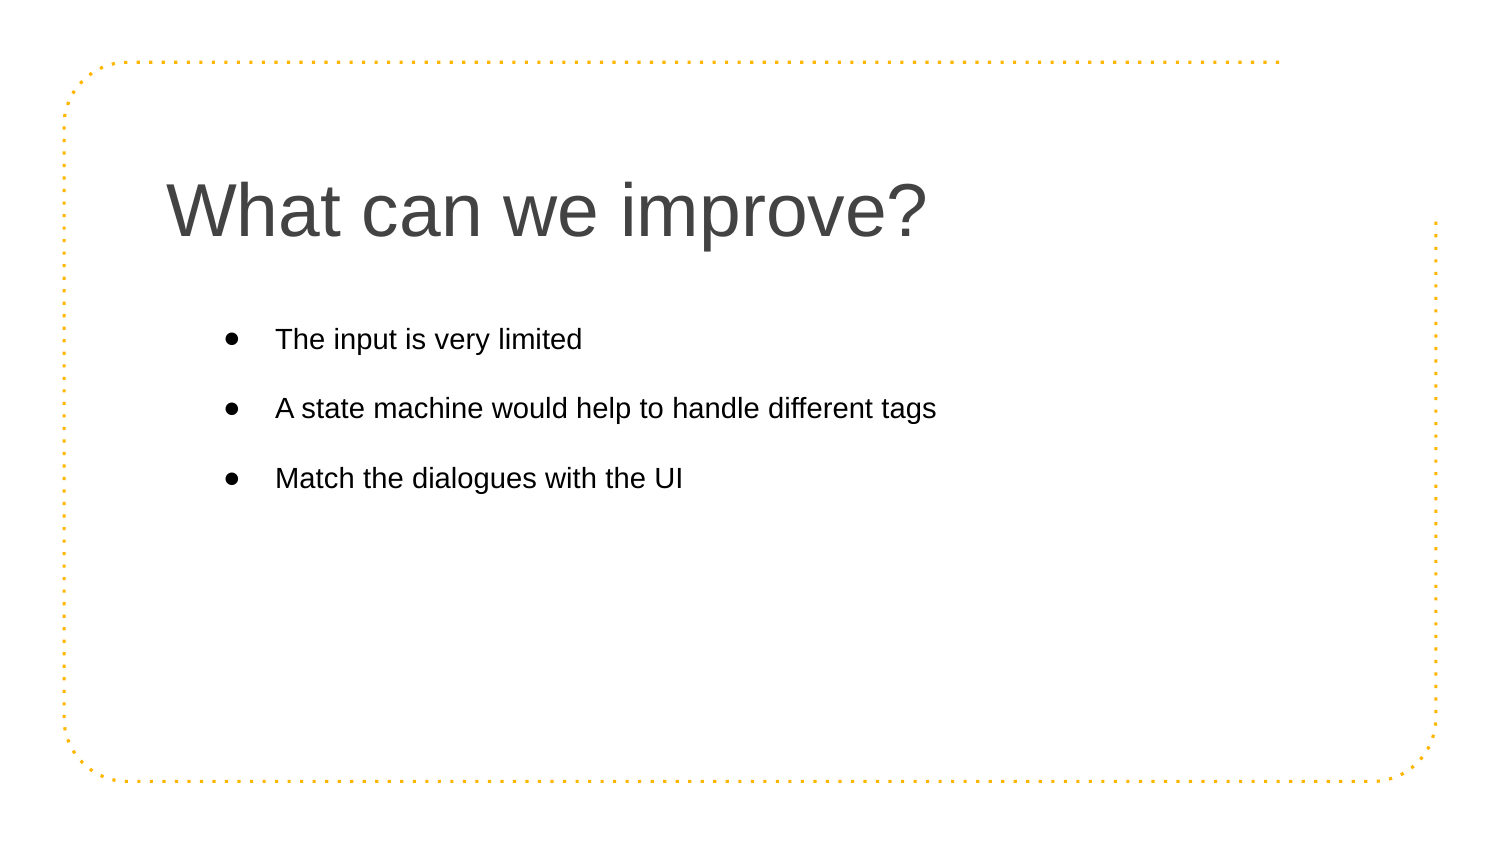

# What can we improve?
The input is very limited

A state machine would help to handle different tags

Match the dialogues with the UI